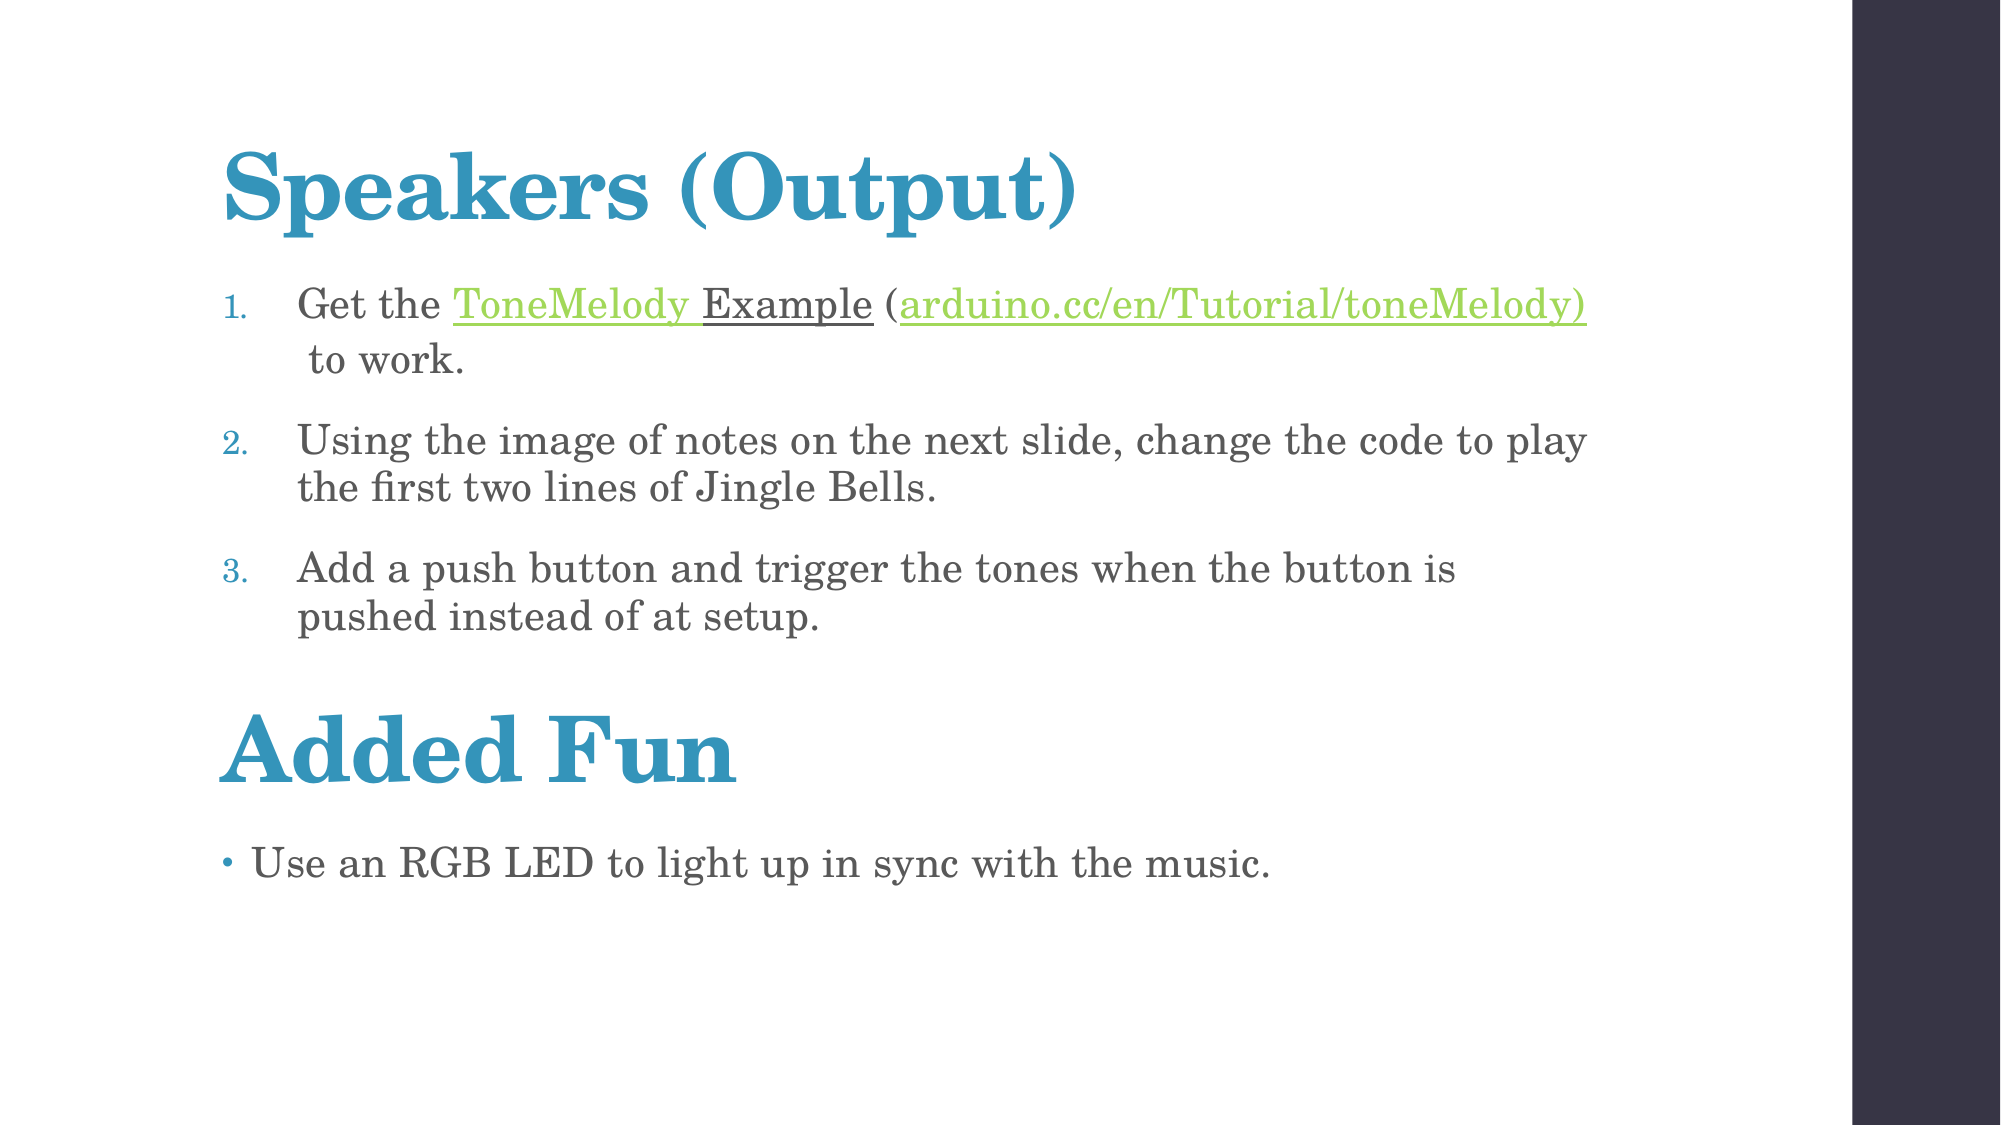

# Speakers (Output)
Get the ToneMelody Example (arduino.cc/en/Tutorial/toneMelody) to work.
Using the image of notes on the next slide, change the code to play the first two lines of Jingle Bells.
Add a push button and trigger the tones when the button is pushed instead of at setup.
Added Fun
Use an RGB LED to light up in sync with the music.